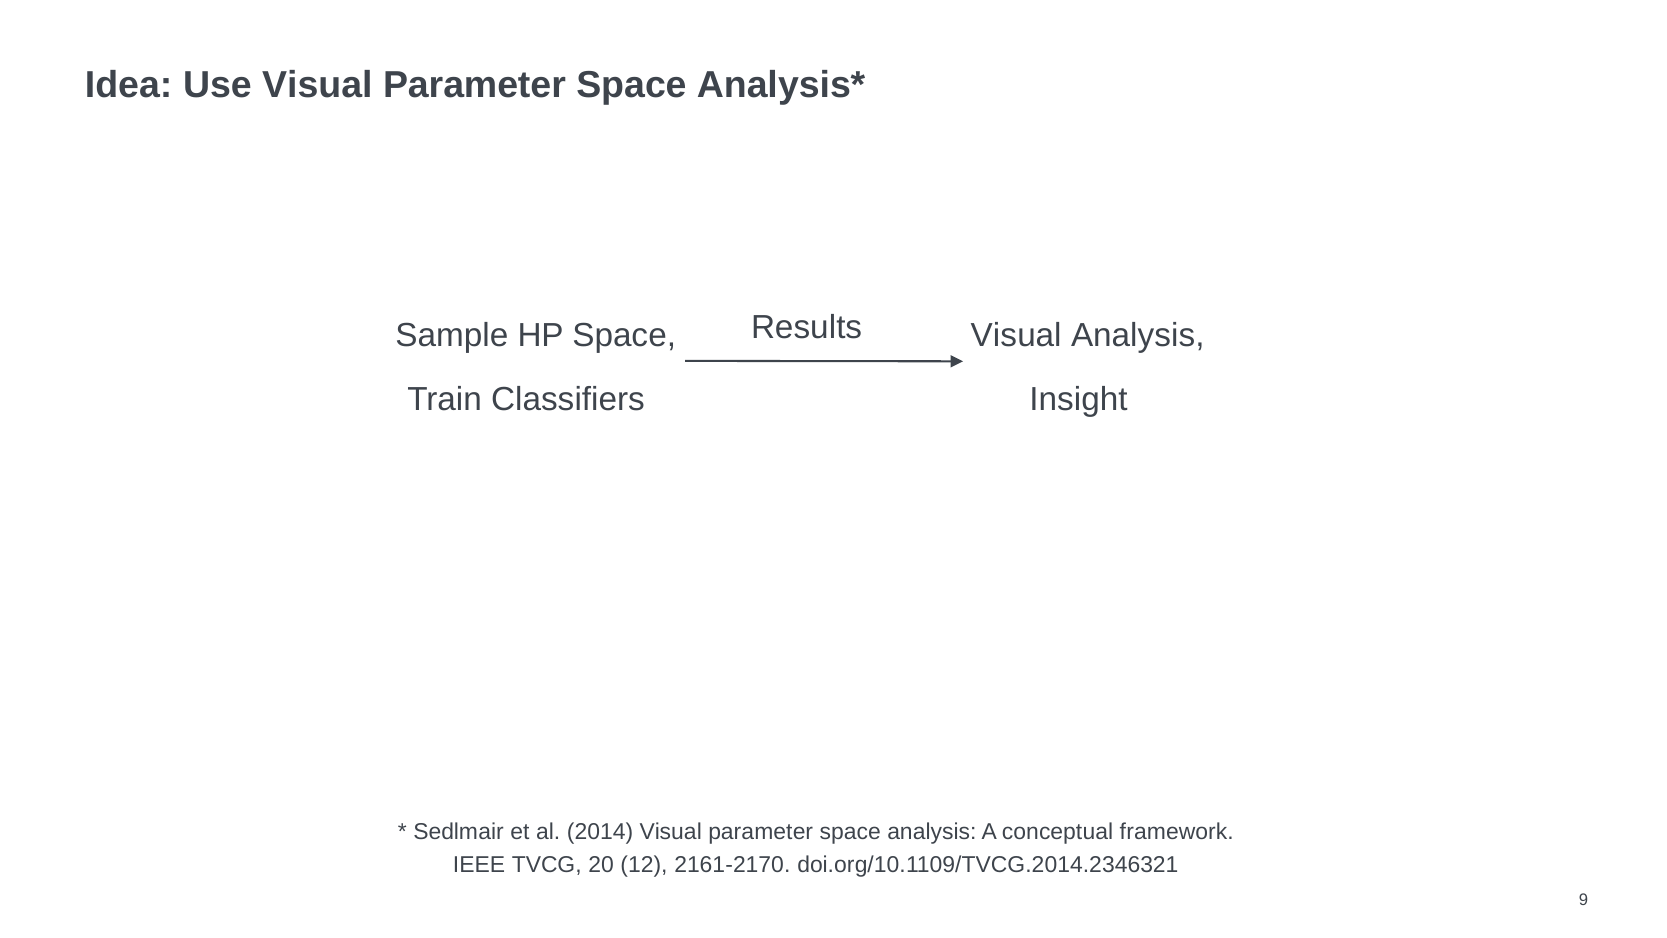

# Idea: Use Visual Parameter Space Analysis*

Results
Sample HP Space,
Train Classifiers
Visual Analysis,
Insight
* Sedlmair et al. (2014) Visual parameter space analysis: A conceptual framework. IEEE TVCG, 20 (12), 2161-2170. doi.org/10.1109/TVCG.2014.2346321
9